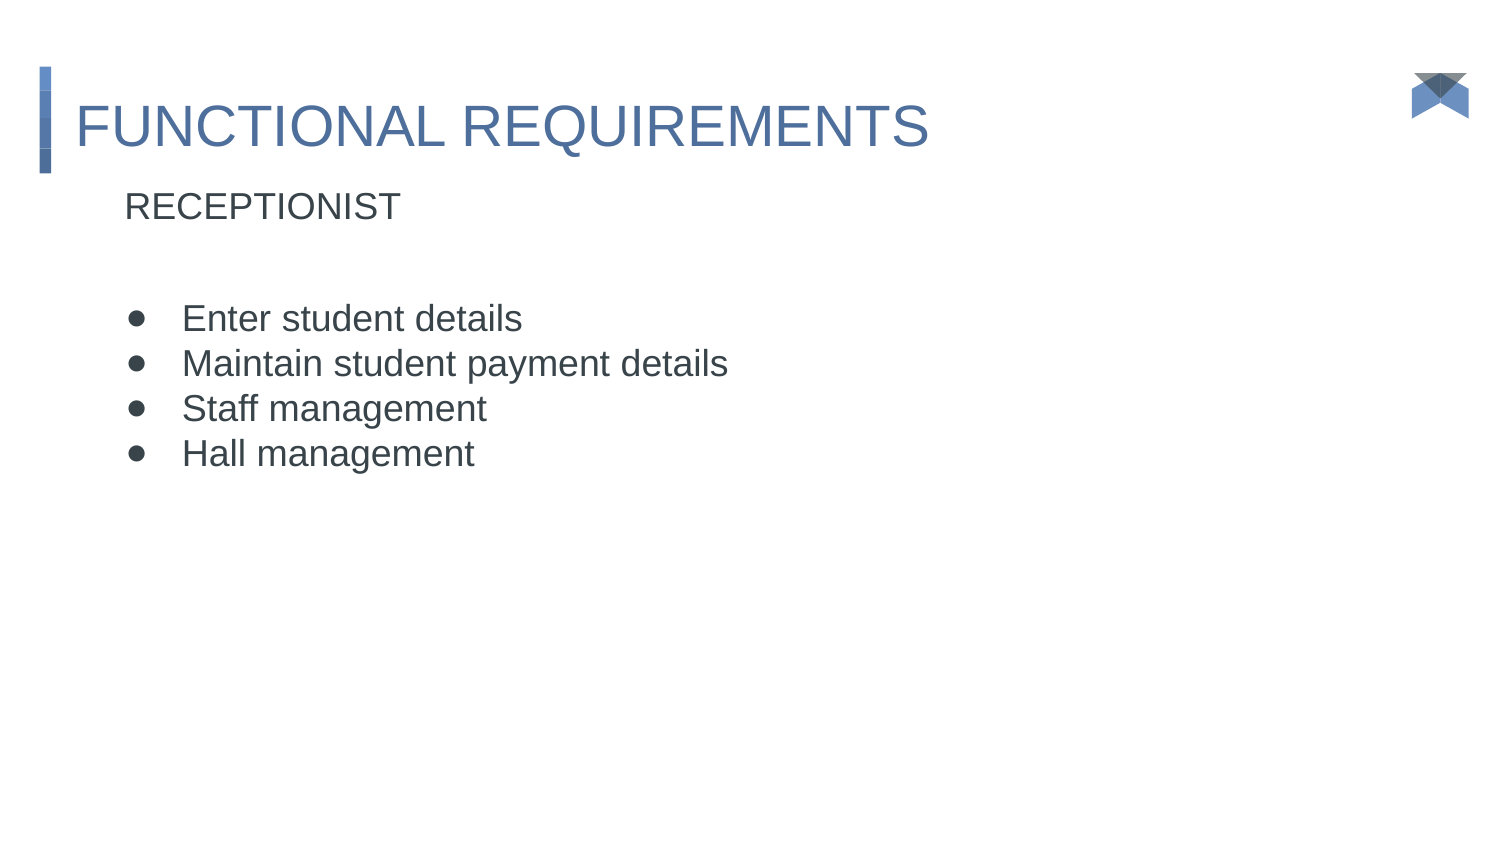

# FUNCTIONAL REQUIREMENTS
RECEPTIONIST

Enter student details
Maintain student payment details
Staff management
Hall management